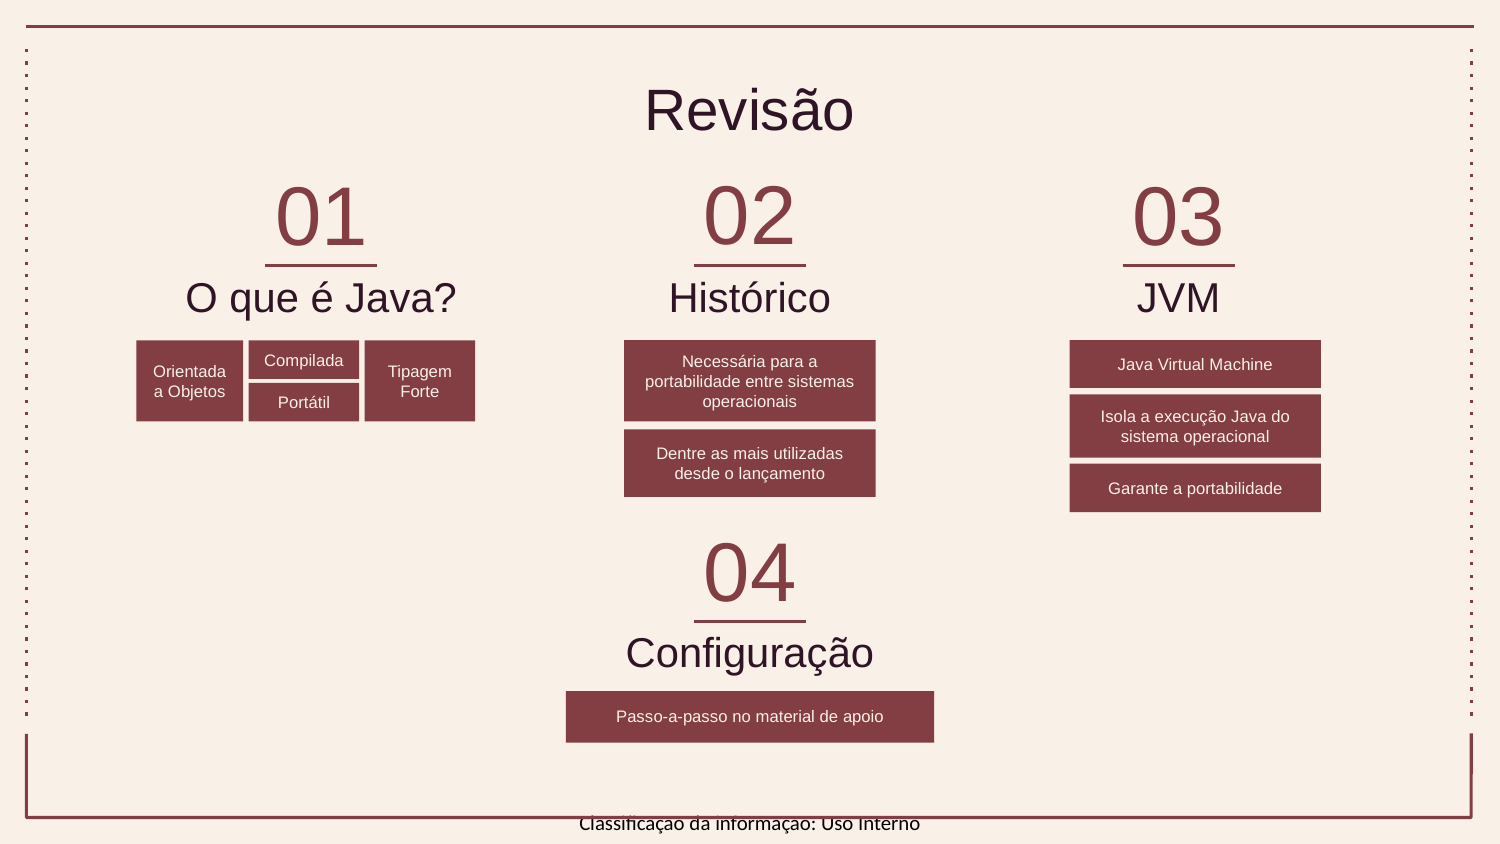

# Revisão
02
01
03
O que é Java?
Histórico
JVM
Necessária para a portabilidade entre sistemas operacionais
Java Virtual Machine
Isola a execução Java do sistema operacional
Garante a portabilidade
Orientada a Objetos
Compilada
Tipagem Forte
Portátil
Dentre as mais utilizadas desde o lançamento
04
Configuração
Passo-a-passo no material de apoio